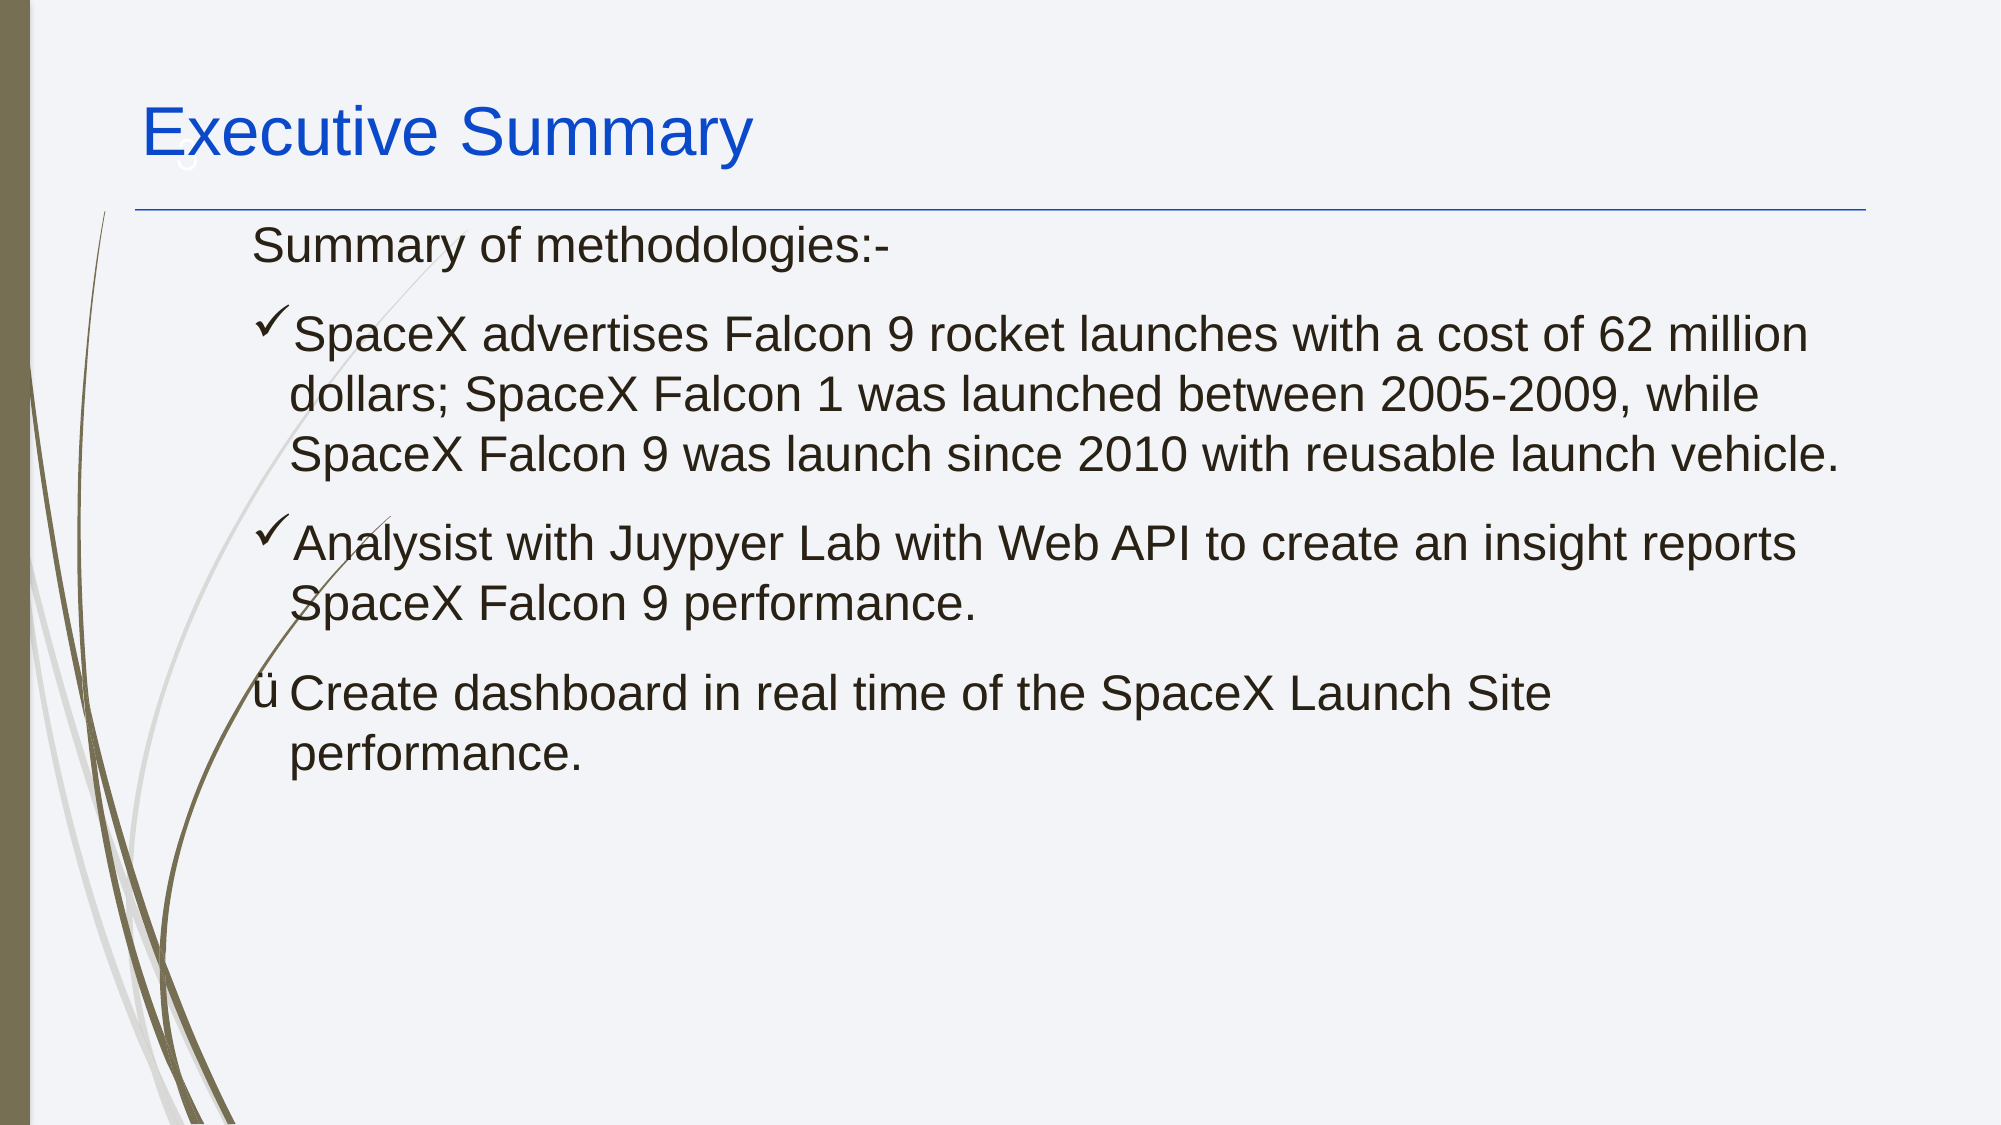

Executive Summary
3
Summary of methodologies:-
SpaceX advertises Falcon 9 rocket launches with a cost of 62 million dollars; SpaceX Falcon 1 was launched between 2005-2009, while SpaceX Falcon 9 was launch since 2010 with reusable launch vehicle.
Analysist with Juypyer Lab with Web API to create an insight reports SpaceX Falcon 9 performance.
Create dashboard in real time of the SpaceX Launch Site performance.